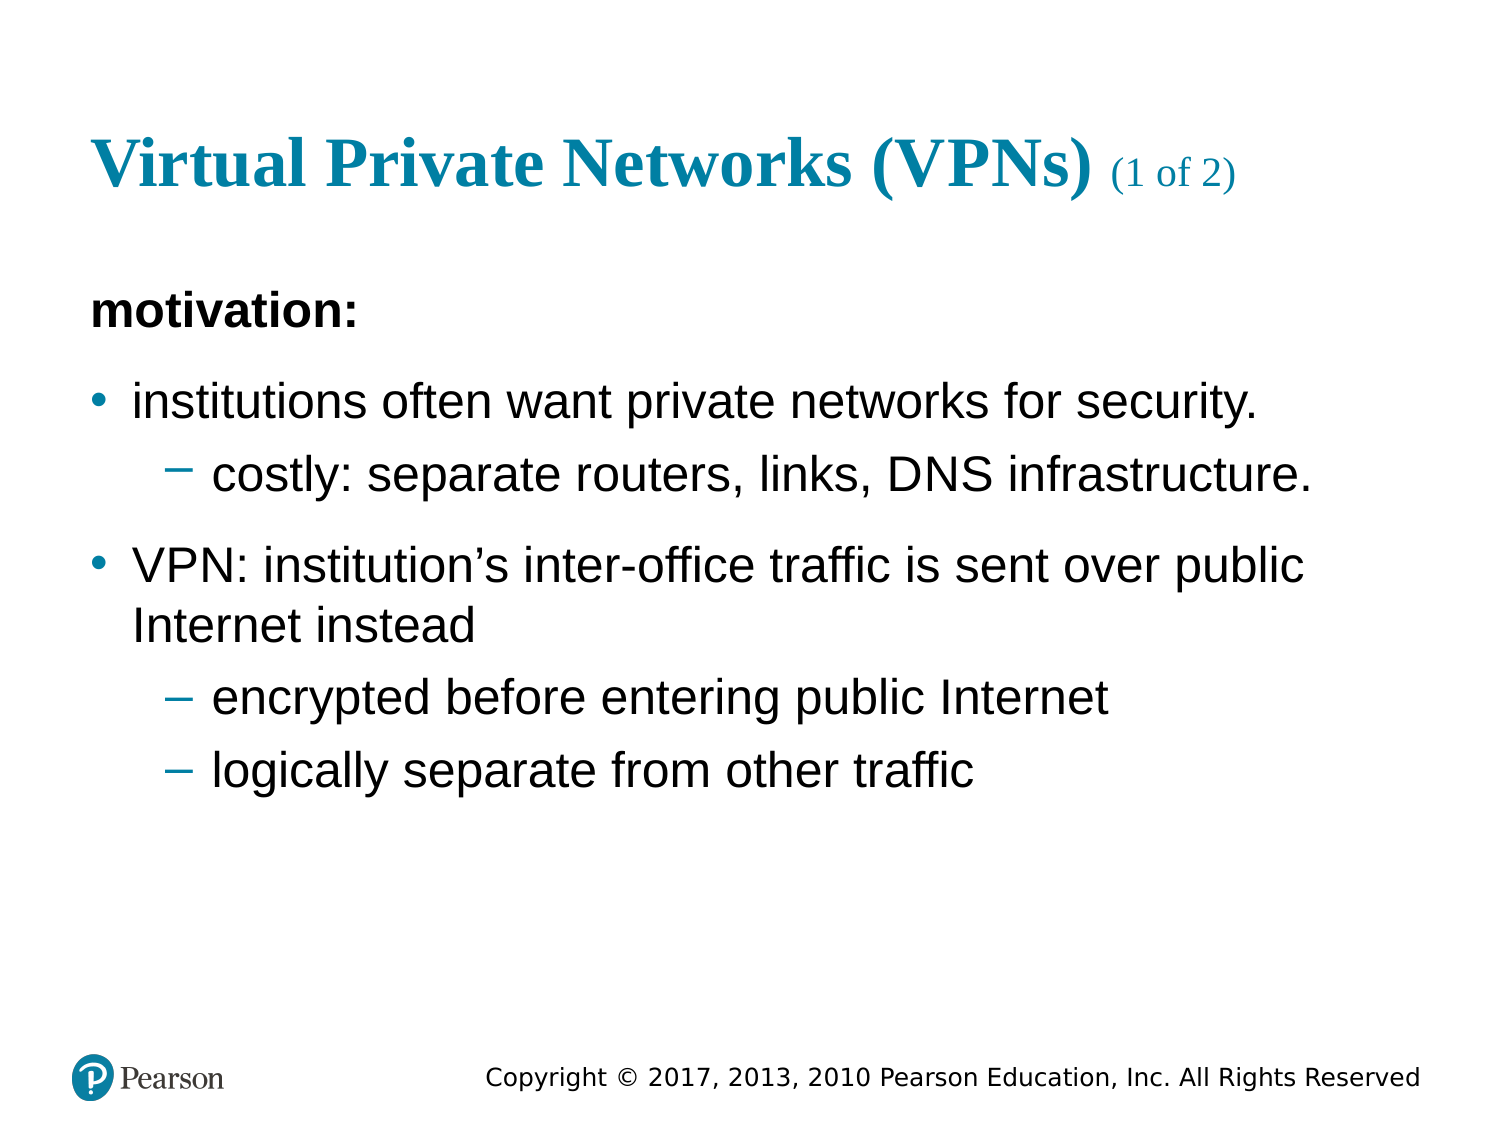

# Virtual Private Networks (V P Ns) (1 of 2)
motivation:
institutions often want private networks for security.
costly: separate routers, links, D N S infrastructure.
V P N: institution’s inter-office traffic is sent over public Internet instead
encrypted before entering public Internet
logically separate from other traffic